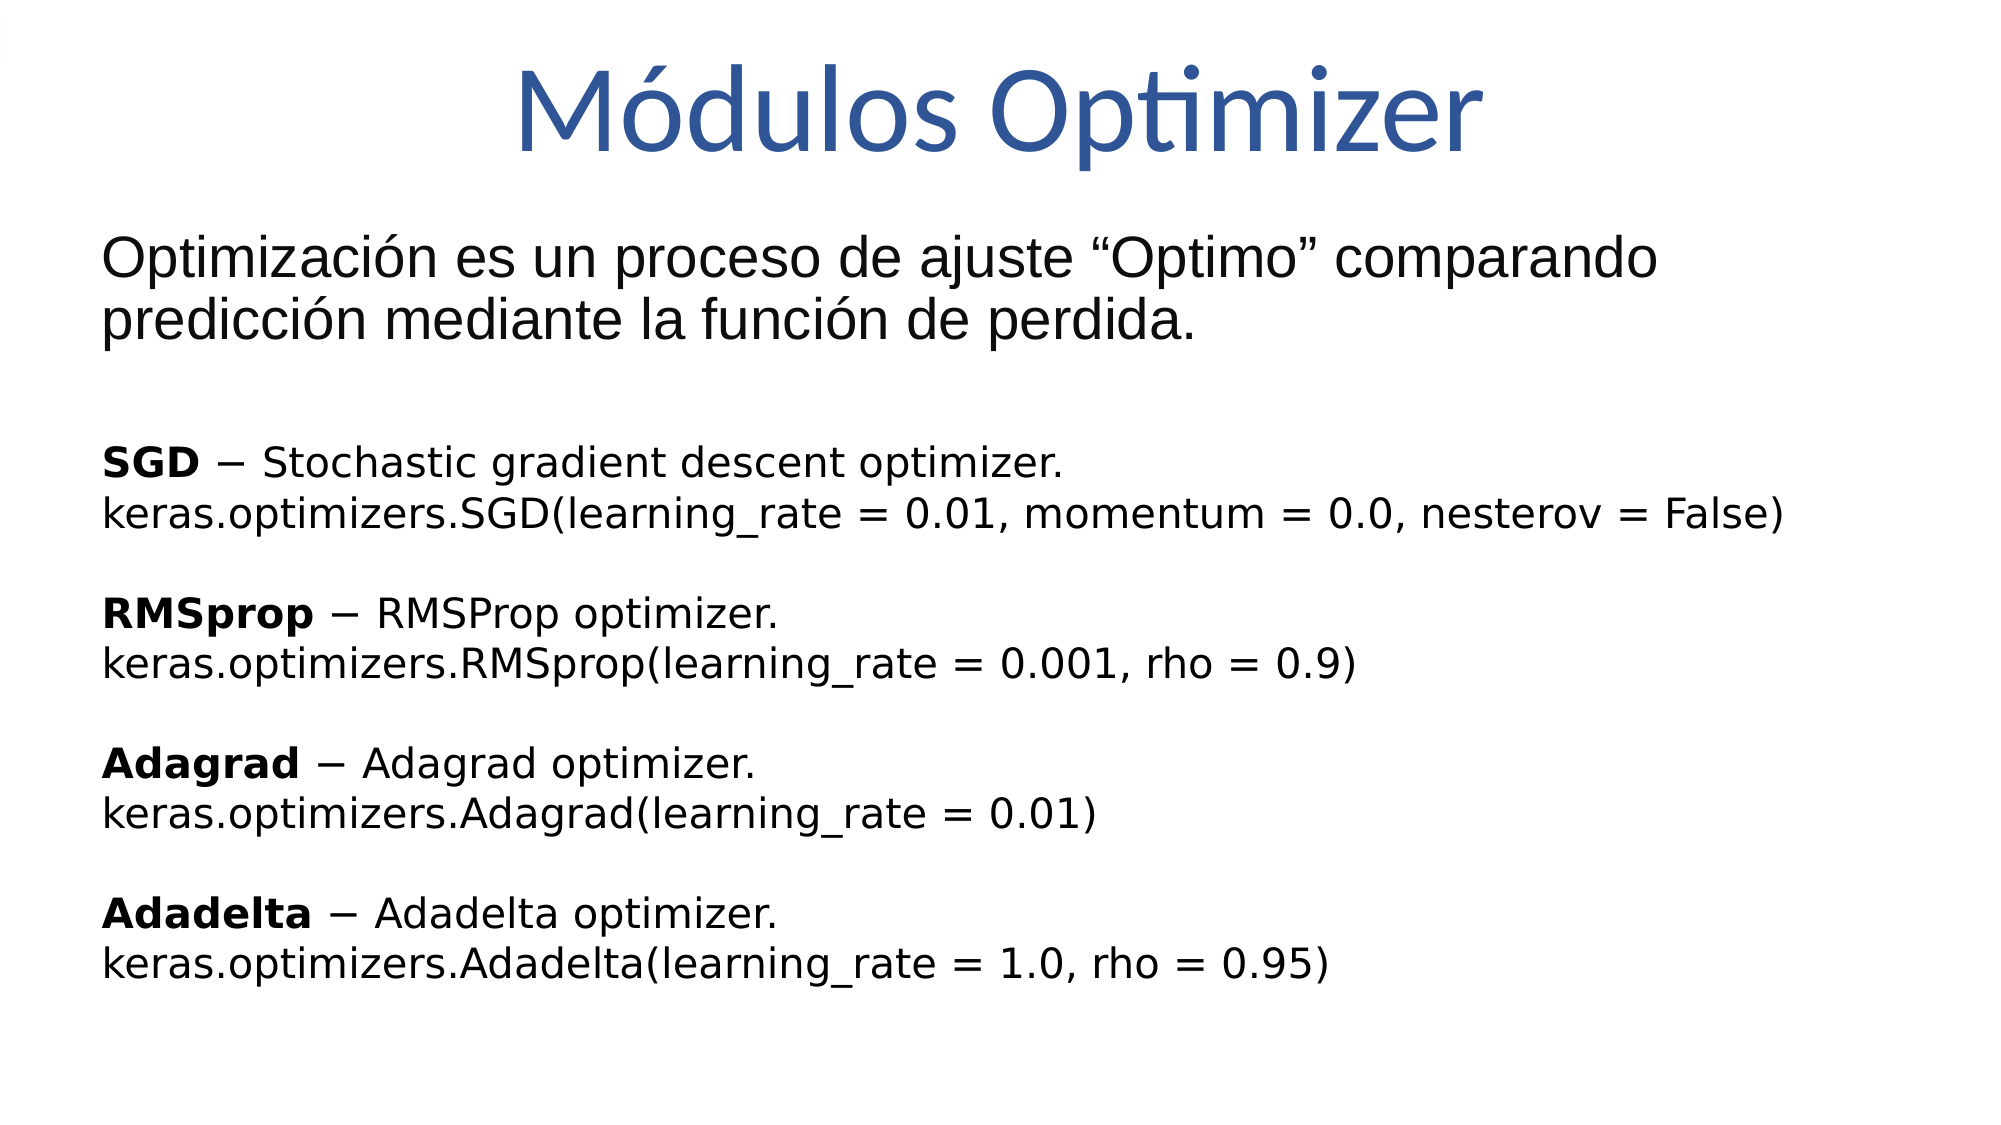

# Módulos Optimizer

Optimización es un proceso de ajuste “Optimo” comparando predicción mediante la función de perdida.

SGD − Stochastic gradient descent optimizer.
keras.optimizers.SGD(learning_rate = 0.01, momentum = 0.0, nesterov = False)

RMSprop − RMSProp optimizer.
keras.optimizers.RMSprop(learning_rate = 0.001, rho = 0.9)

Adagrad − Adagrad optimizer.
keras.optimizers.Adagrad(learning_rate = 0.01)

Adadelta − Adadelta optimizer.
keras.optimizers.Adadelta(learning_rate = 1.0, rho = 0.95)